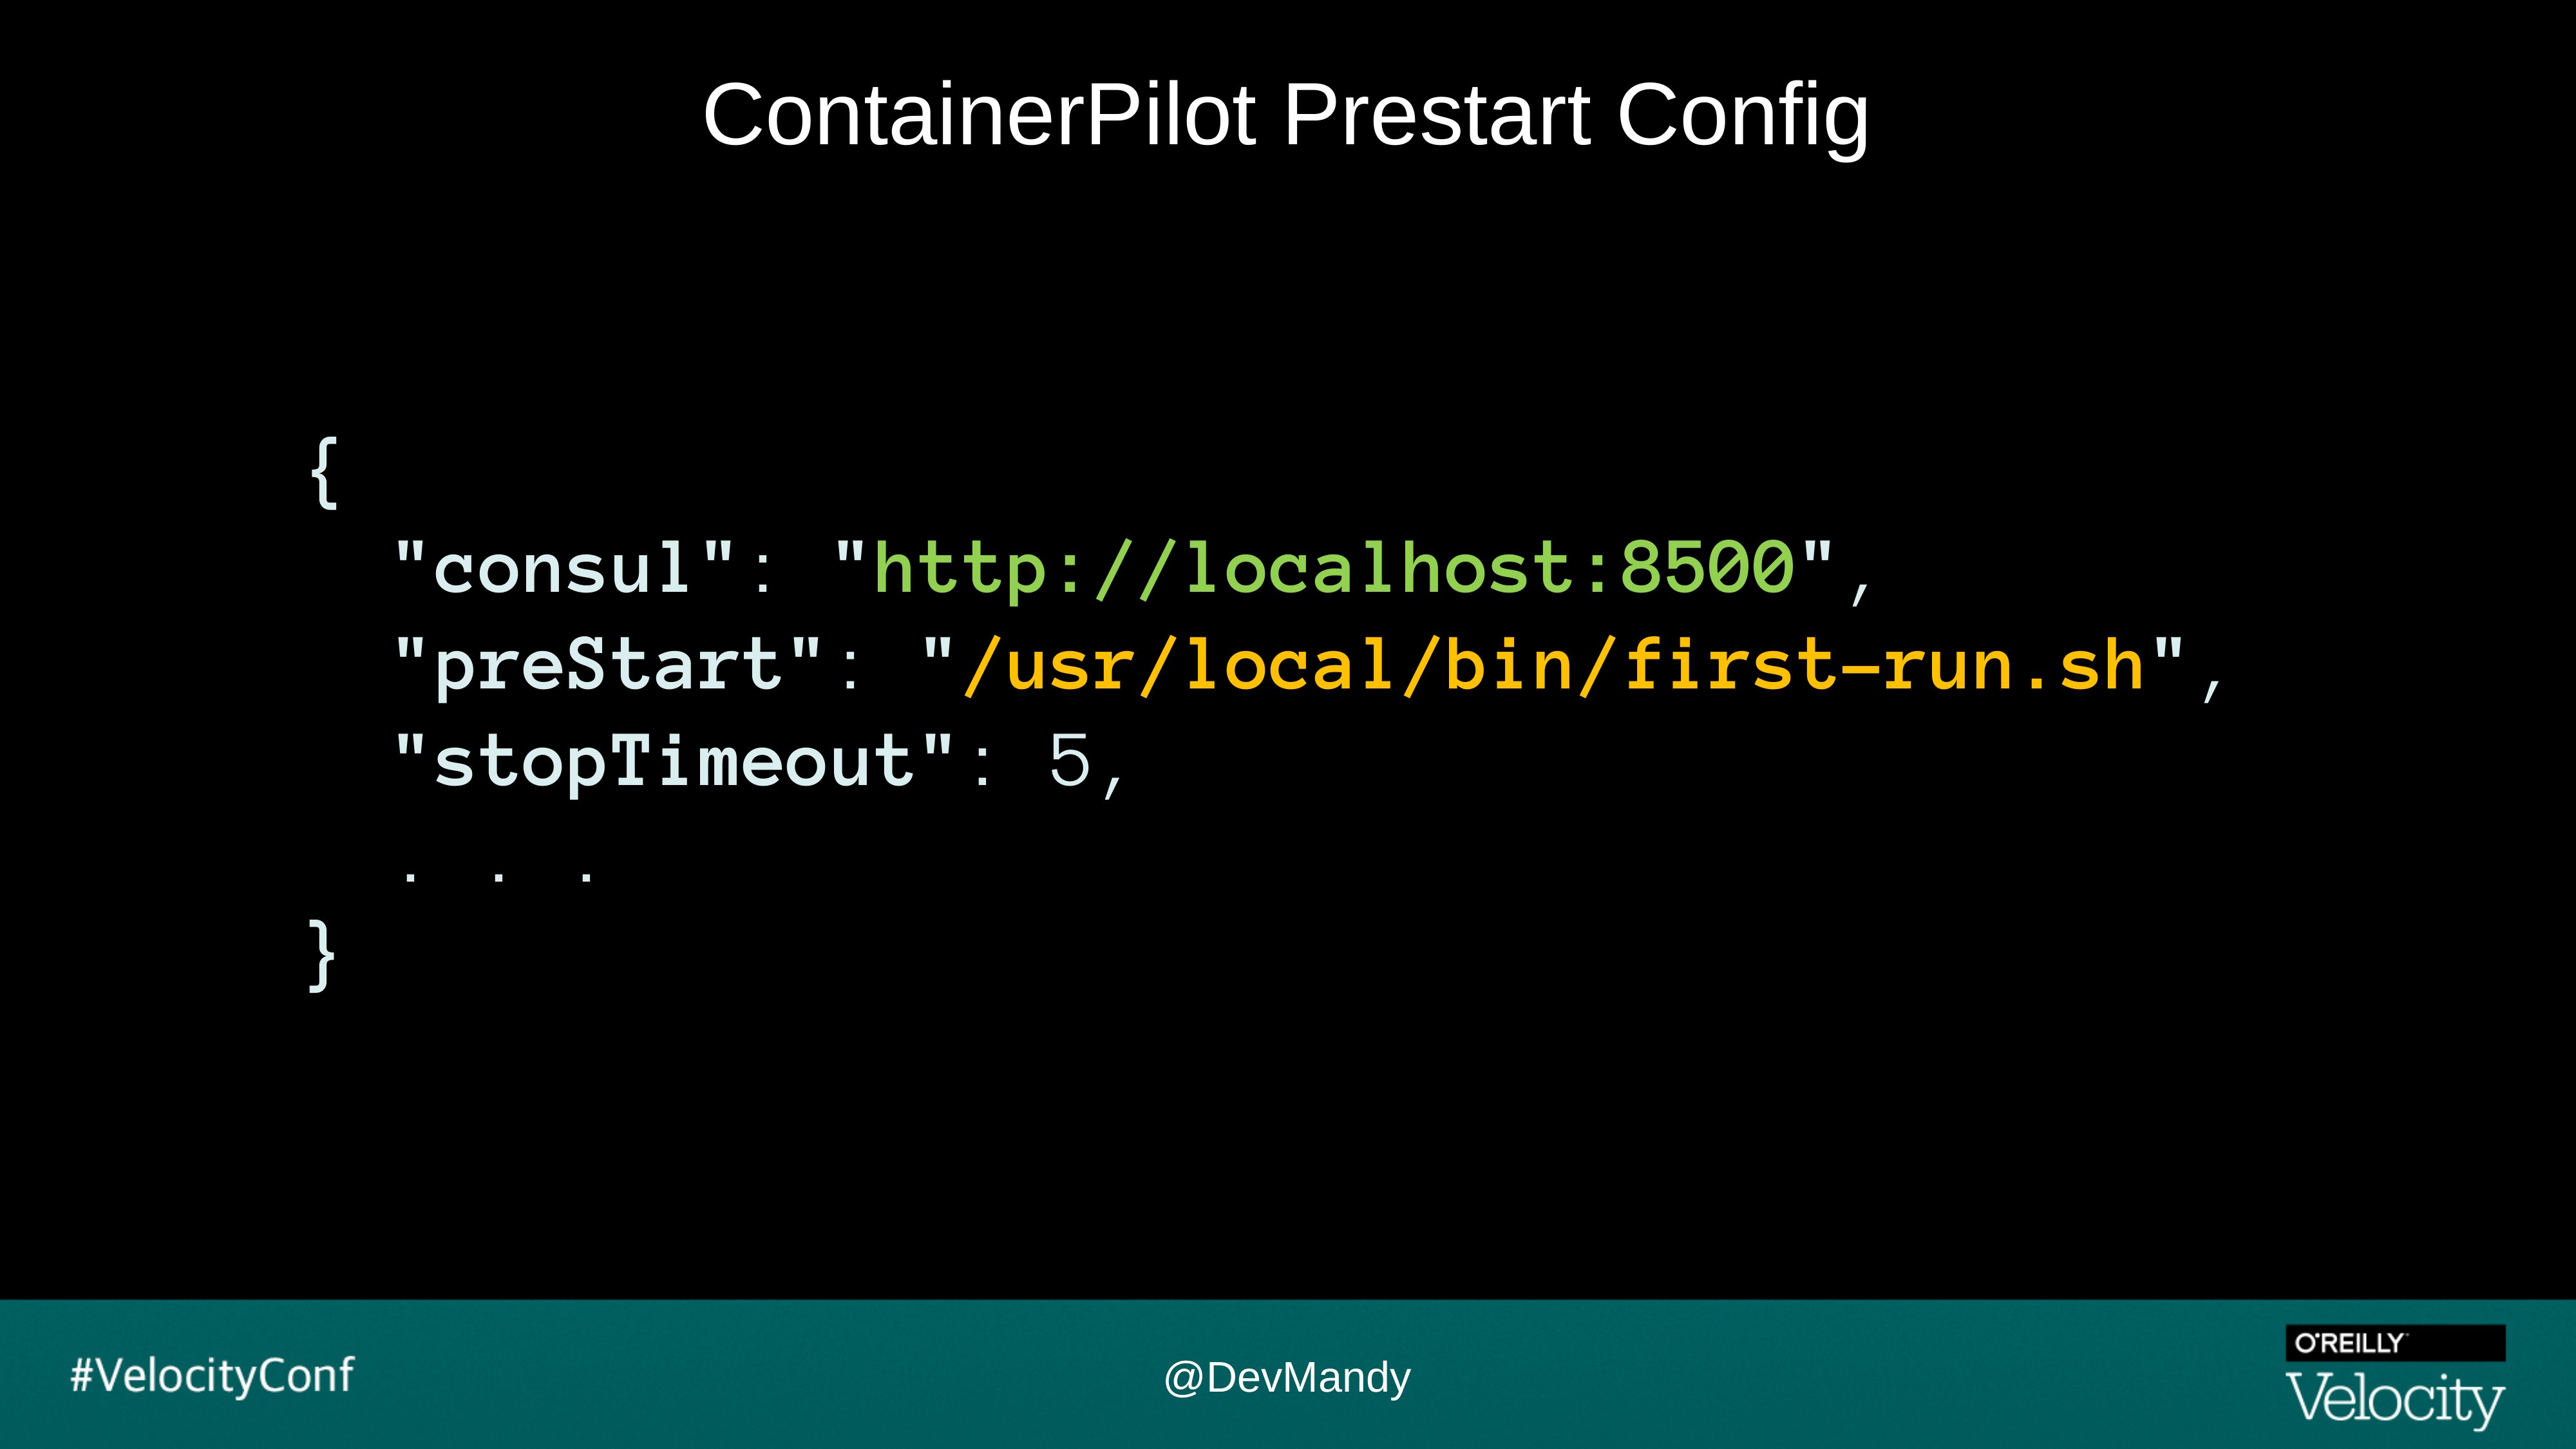

# ContainerPilot Prestart Config
{
  "consul": "http://localhost:8500",
  "preStart": "/usr/local/bin/first-run.sh",
  "stopTimeout": 5,
  . . .
}